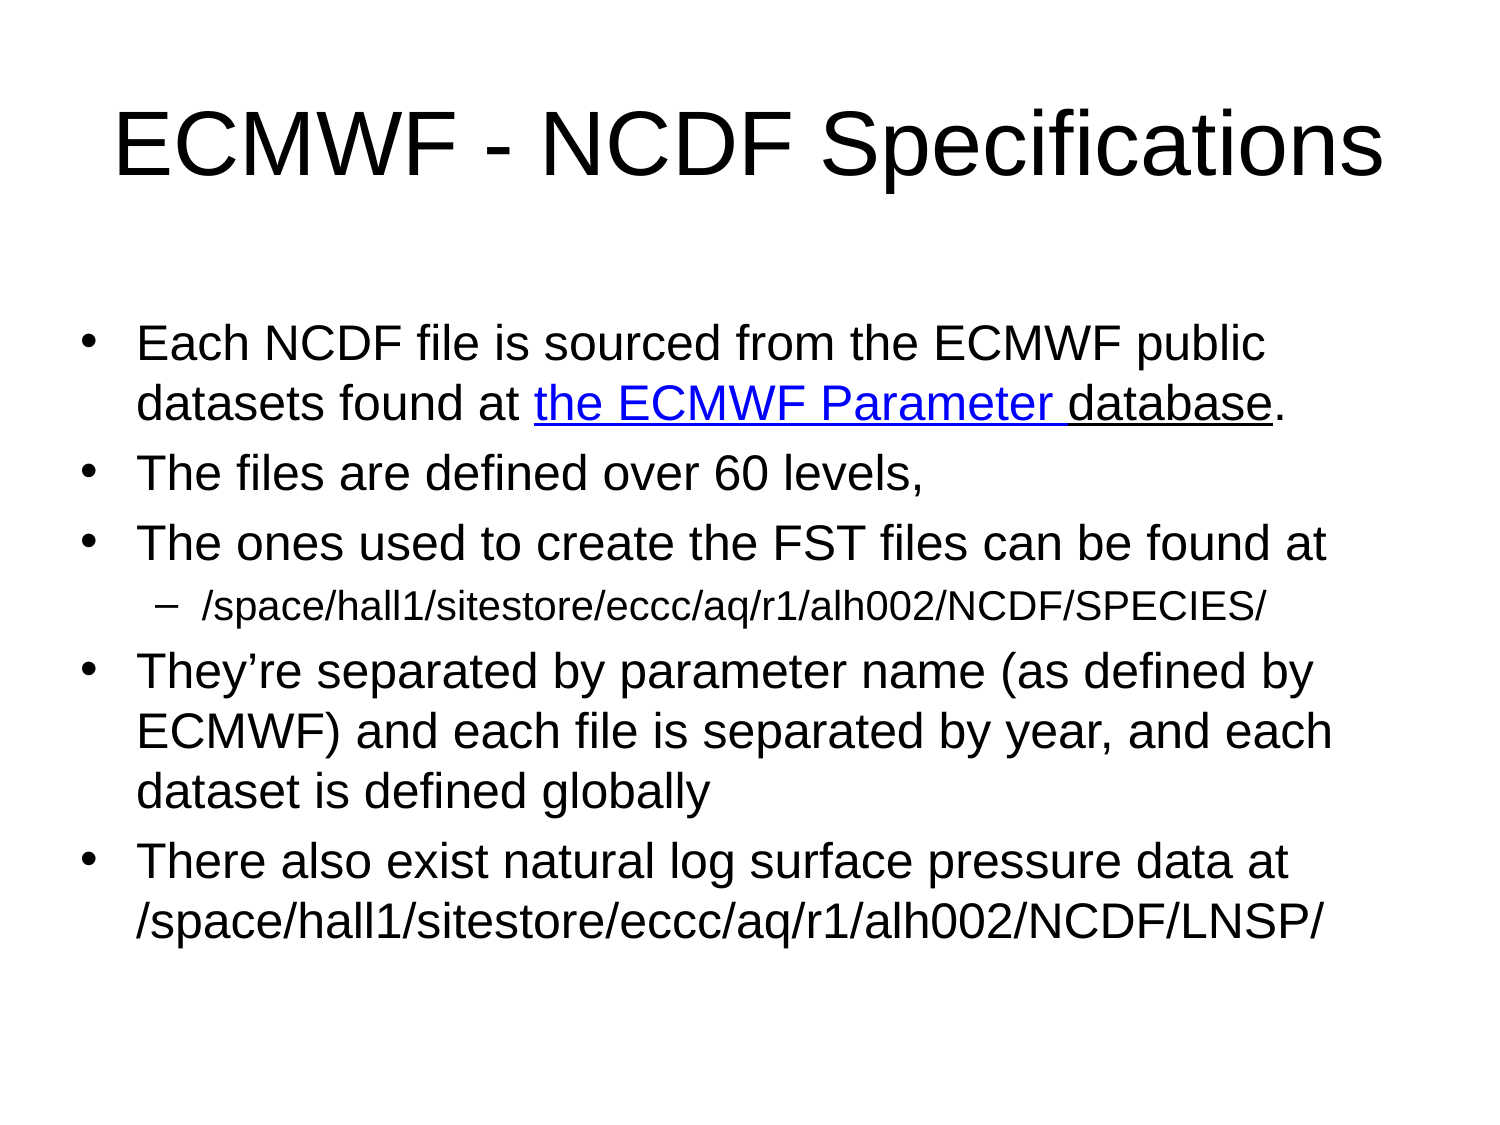

# ECMWF - NCDF Specifications
Each NCDF file is sourced from the ECMWF public datasets found at the ECMWF Parameter database.
The files are defined over 60 levels,
The ones used to create the FST files can be found at
/space/hall1/sitestore/eccc/aq/r1/alh002/NCDF/SPECIES/
They’re separated by parameter name (as defined by ECMWF) and each file is separated by year, and each dataset is defined globally
There also exist natural log surface pressure data at /space/hall1/sitestore/eccc/aq/r1/alh002/NCDF/LNSP/